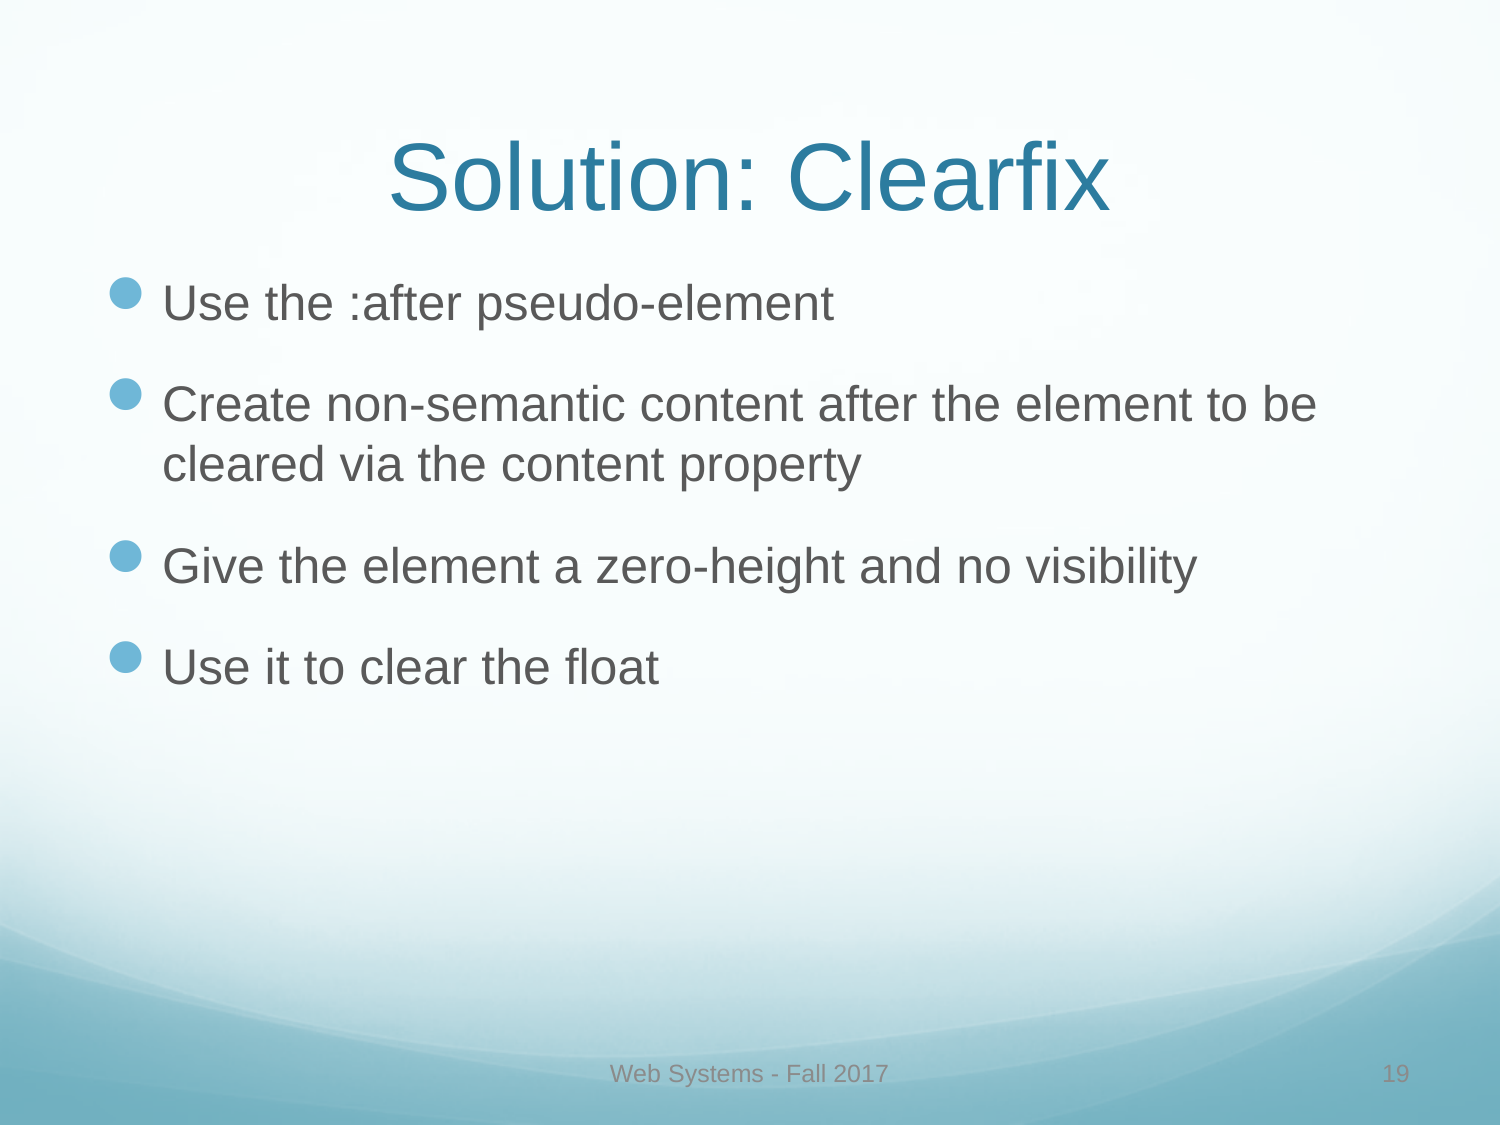

# Solution: Clearfix
Use the :after pseudo-element
Create non-semantic content after the element to be cleared via the content property
Give the element a zero-height and no visibility
Use it to clear the float

Web Systems - Fall 2017
19